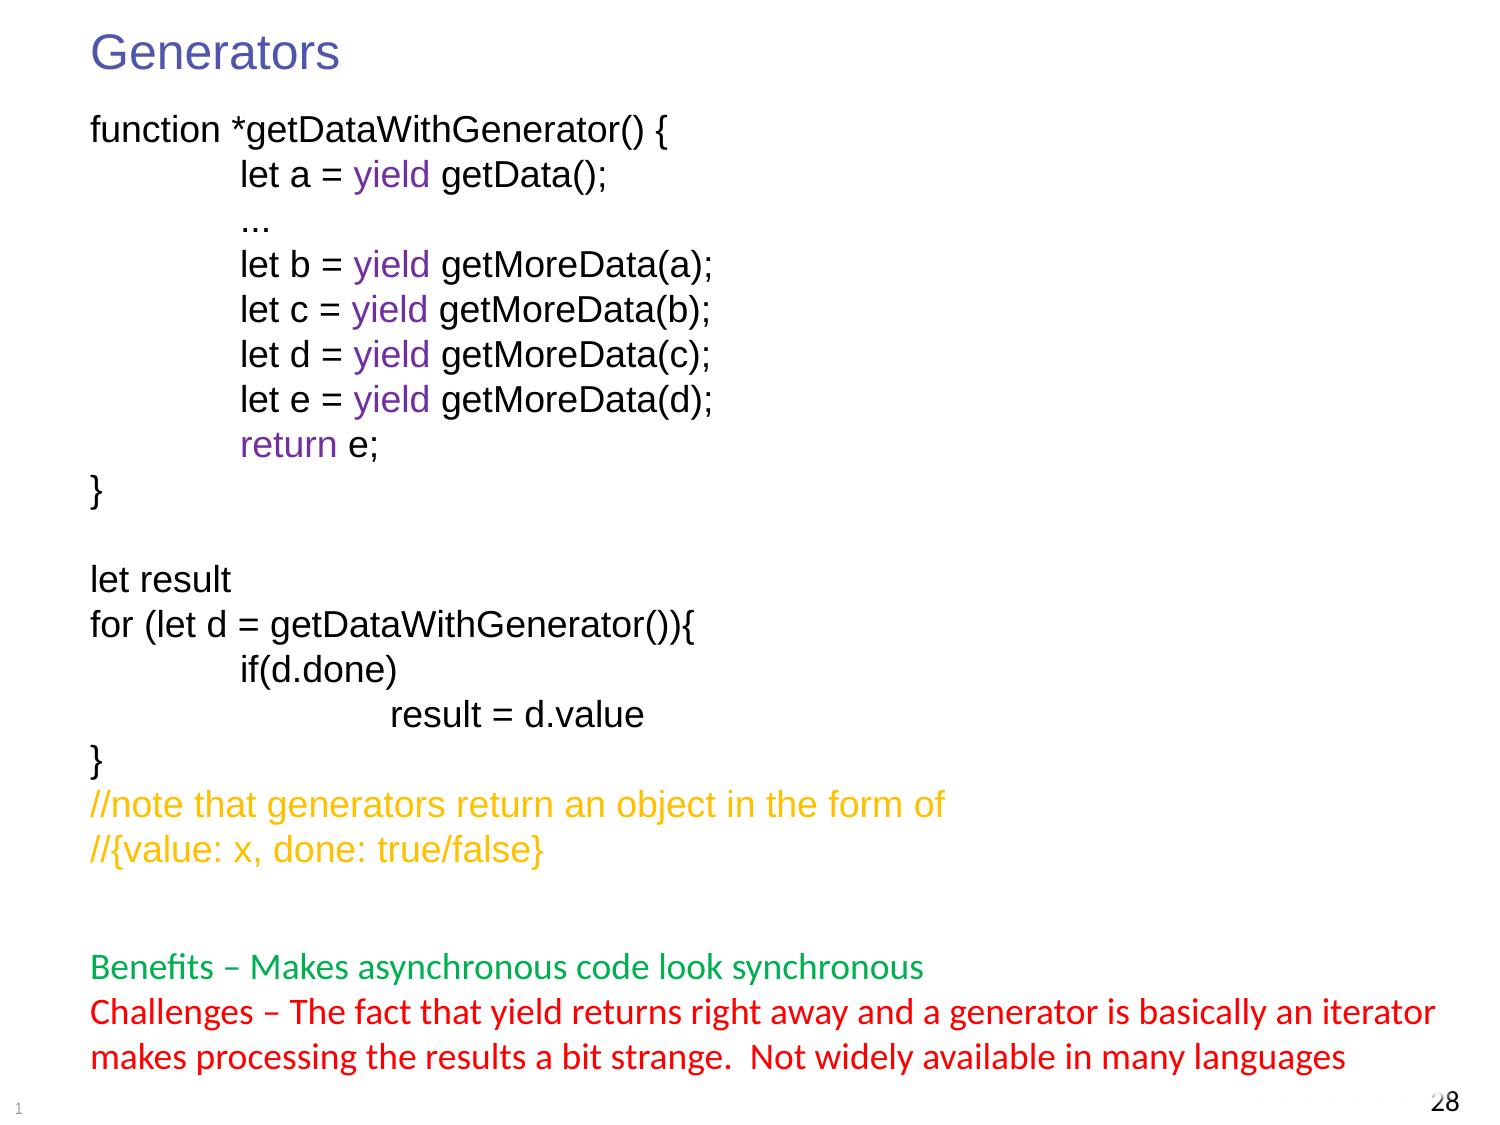

# Generators
function *getDataWithGenerator() {
	let a = yield getData();
	...
	let b = yield getMoreData(a);
	let c = yield getMoreData(b);
	let d = yield getMoreData(c);
	let e = yield getMoreData(d);
	return e;
}

let result
for (let d = getDataWithGenerator()){
	if(d.done)
		result = d.value
}
//note that generators return an object in the form of
//{value: x, done: true/false}

Benefits – Makes asynchronous code look synchronous
Challenges – The fact that yield returns right away and a generator is basically an iterator makes processing the results a bit strange.  Not widely available in many languages

28
1